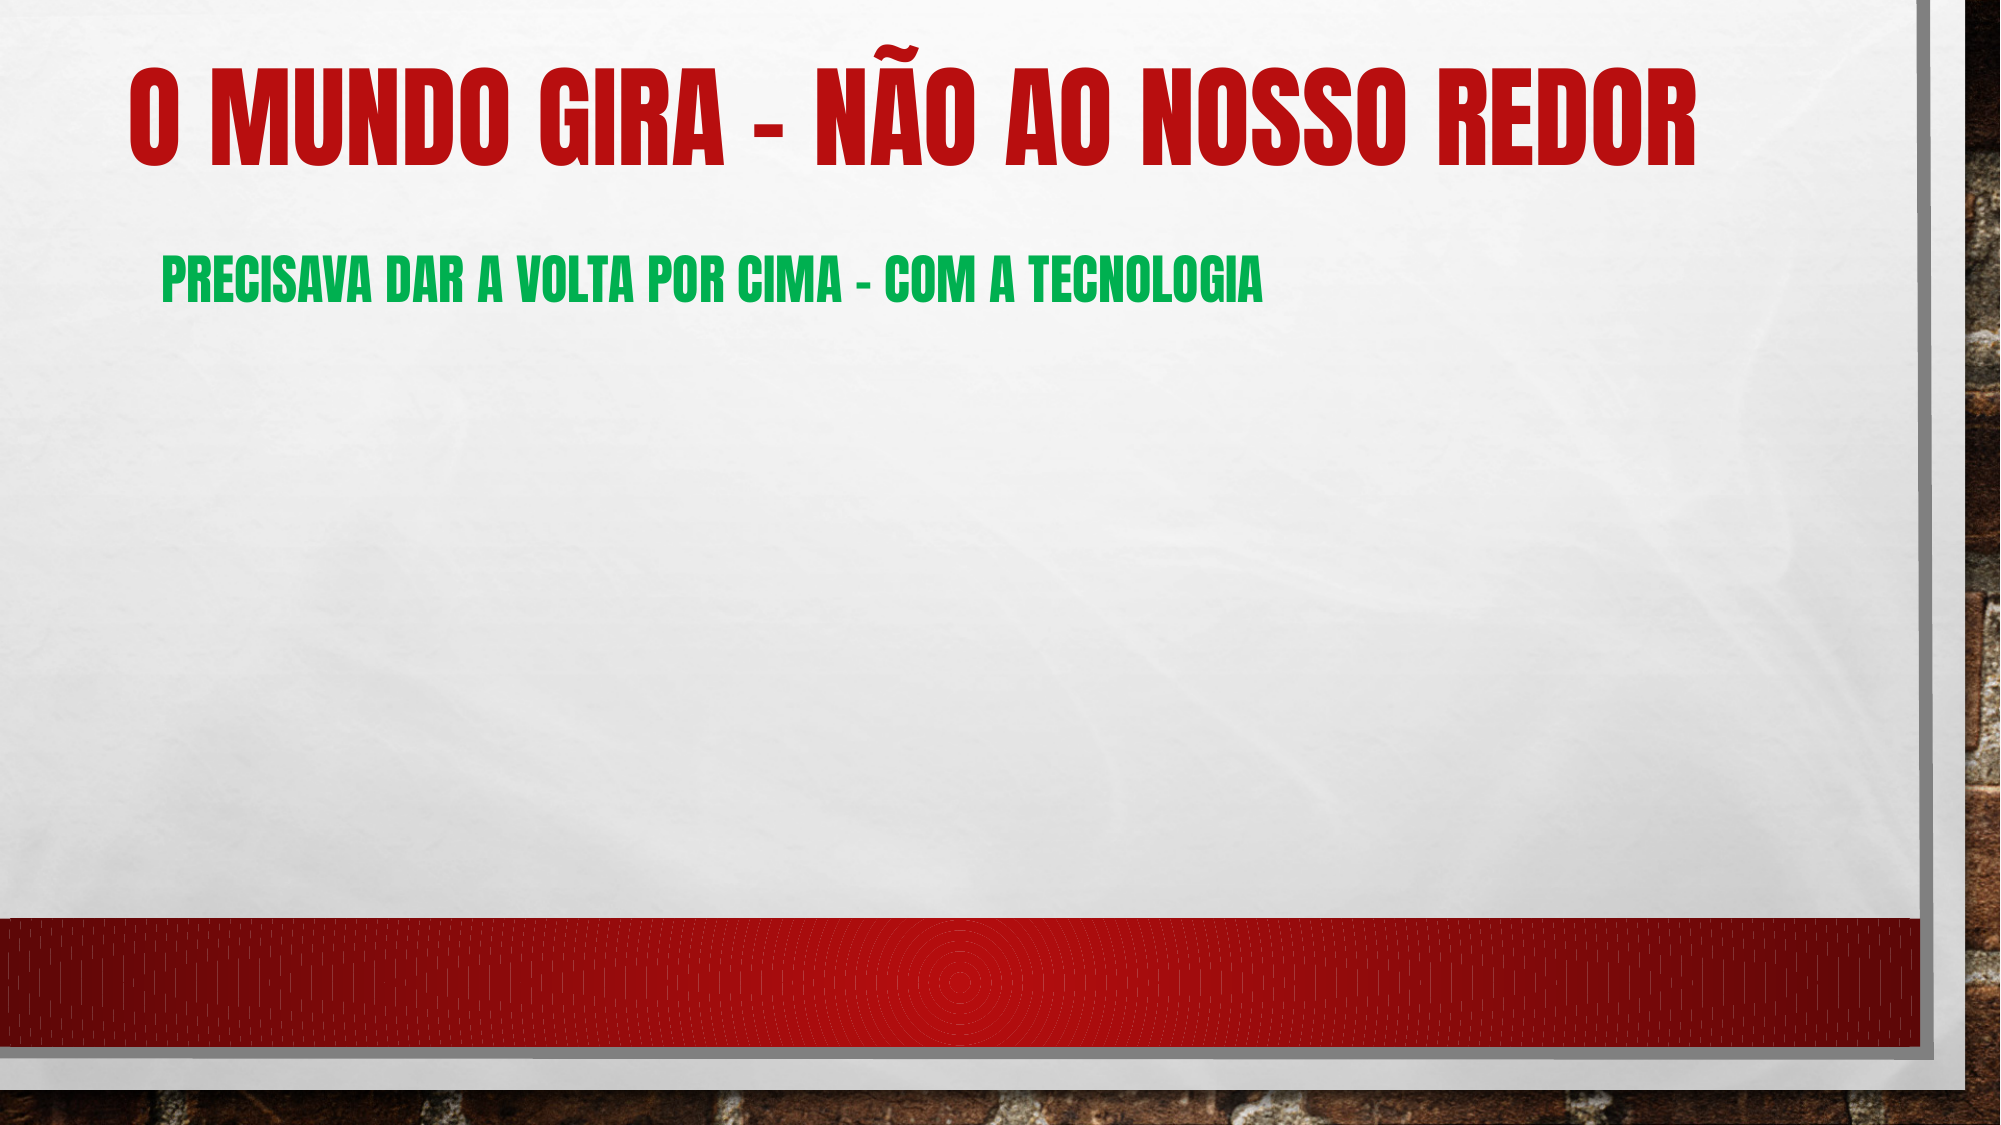

# O Mundo gira – não ao nosso redor
Precisava dar a volta por cima – com a tecnologia